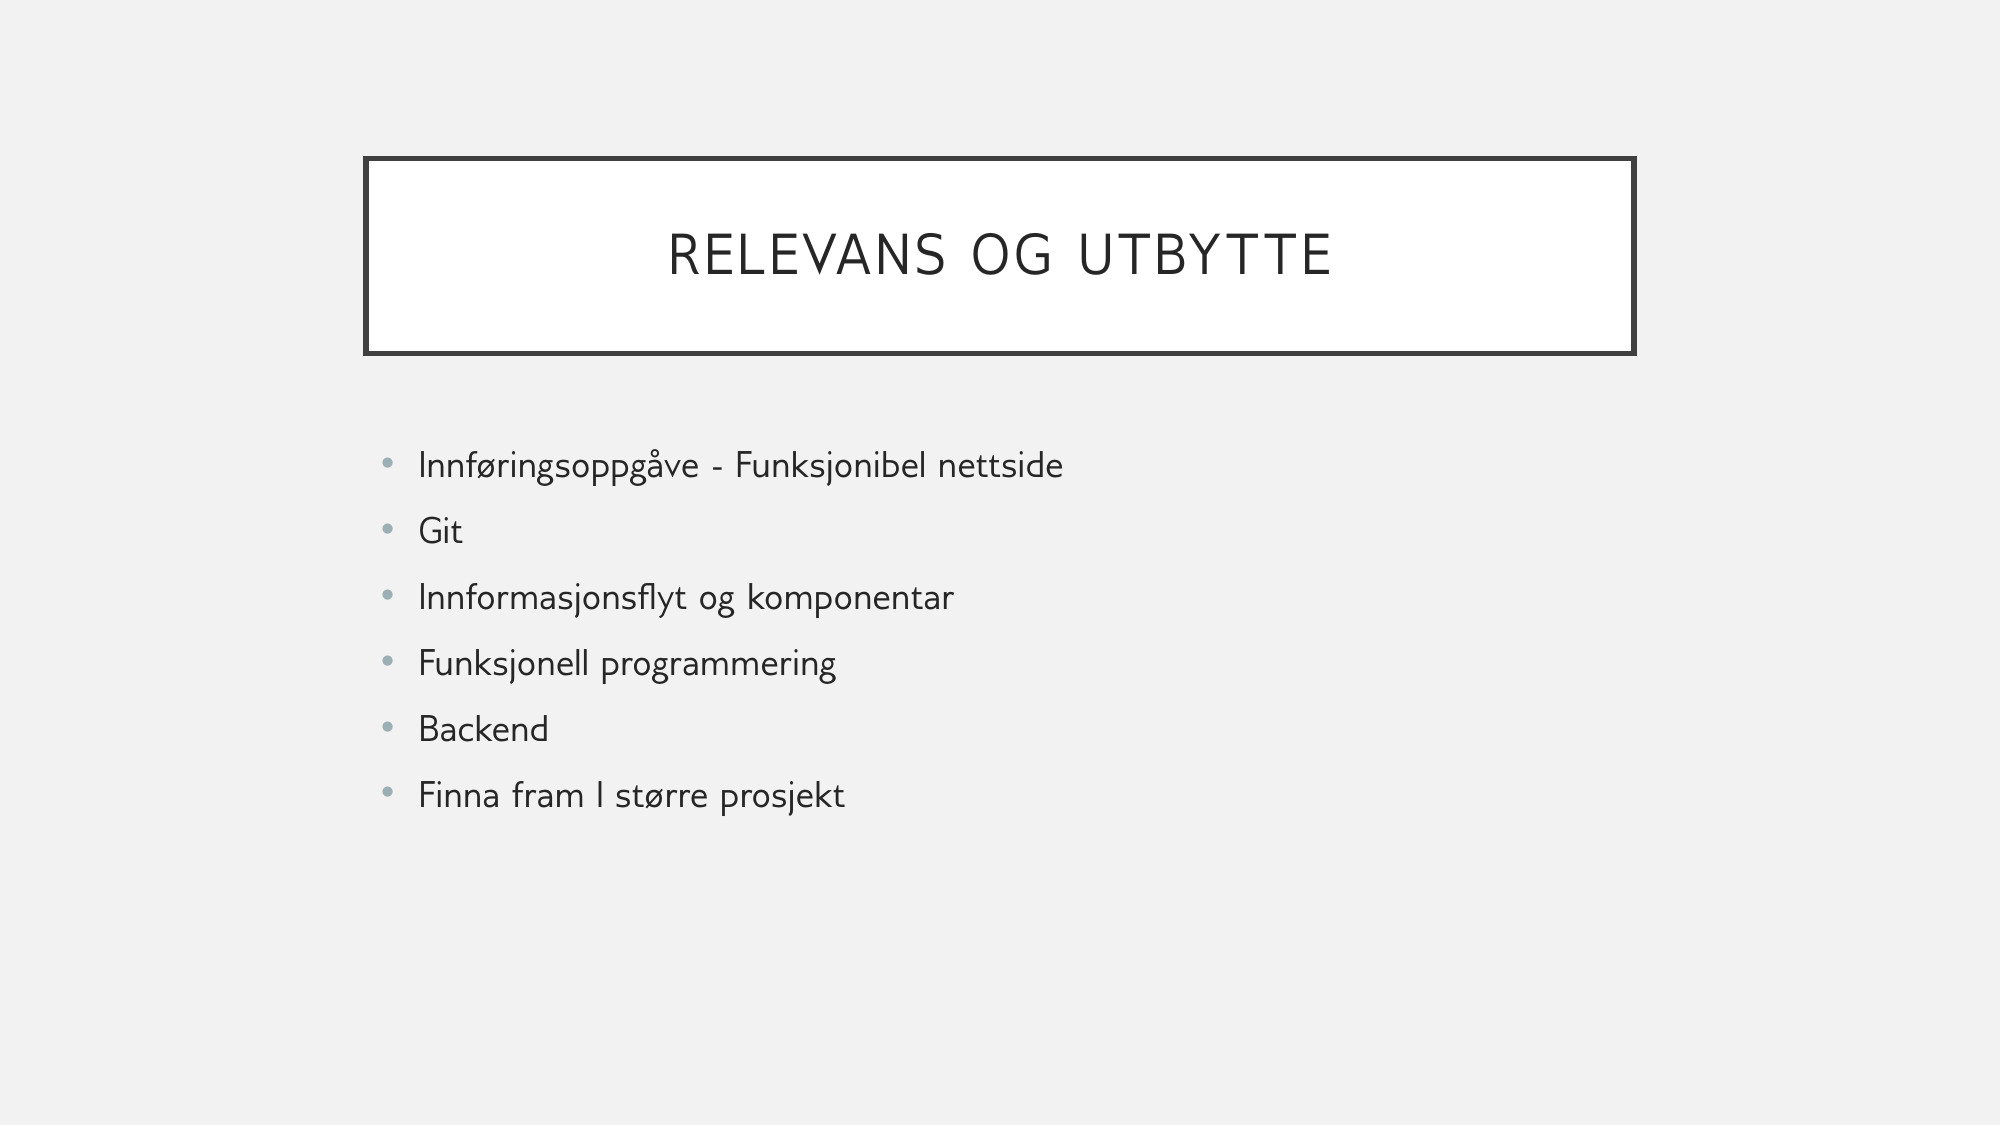

# Relevans og Utbytte
Innføringsoppgåve - Funksjonibel nettside
Git
Innformasjonsflyt og komponentar
Funksjonell programmering
Backend
Finna fram I større prosjekt